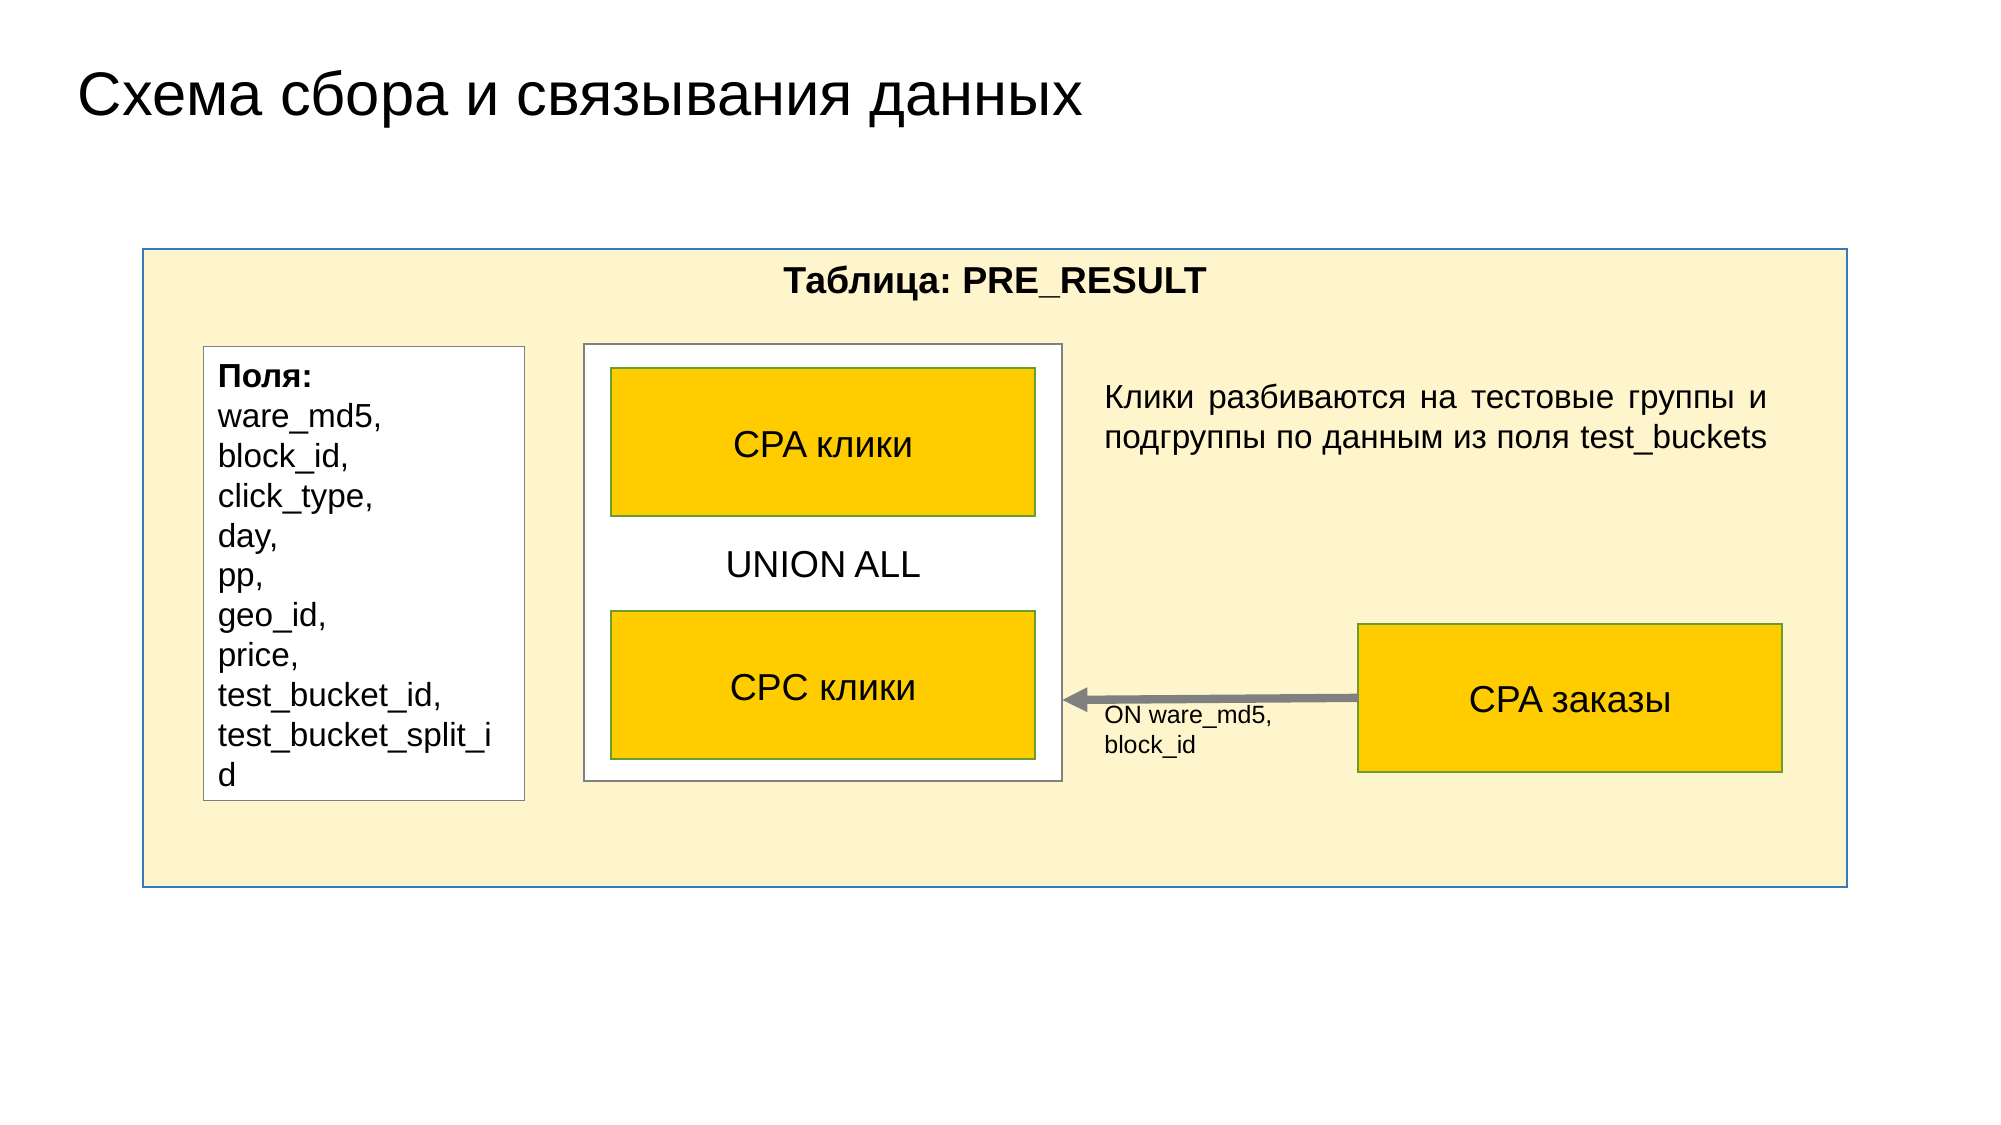

# Схема сбора и связывания данных
Таблица: PRE_RESULT
UNION ALL
Поля:
ware_md5,
block_id,
click_type,
day,
pp,
geo_id,
price,
test_bucket_id,
test_bucket_split_id
CPA клики
Клики разбиваются на тестовые группы и подгруппы по данным из поля test_buckets
CPC клики
CPA заказы
ON ware_md5, block_id